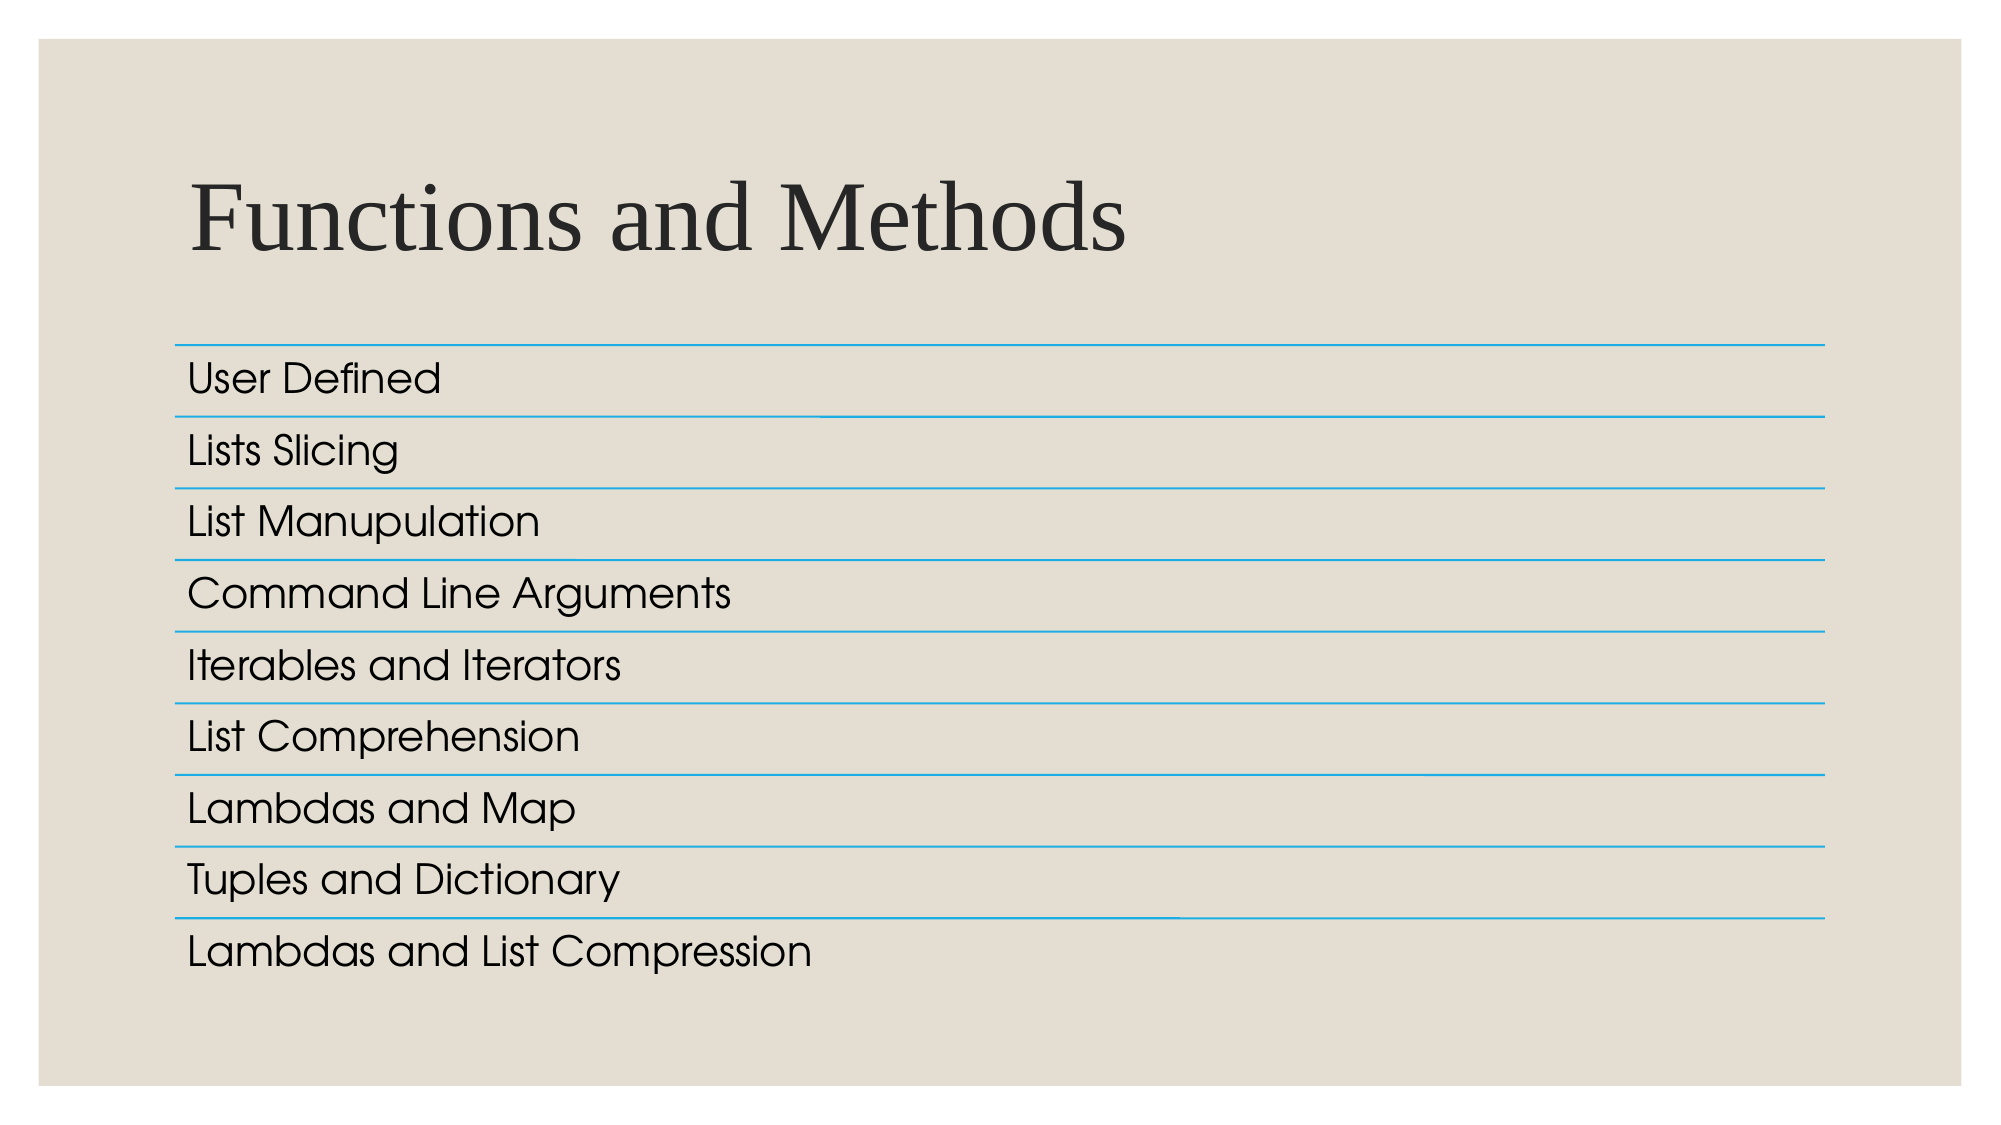

# Functions and Methods
User Defined
Lists Slicing
List Manupulation
Command Line Arguments
Iterables and Iterators
List Comprehension
Lambdas and Map
Tuples and Dictionary
Lambdas and List Compression